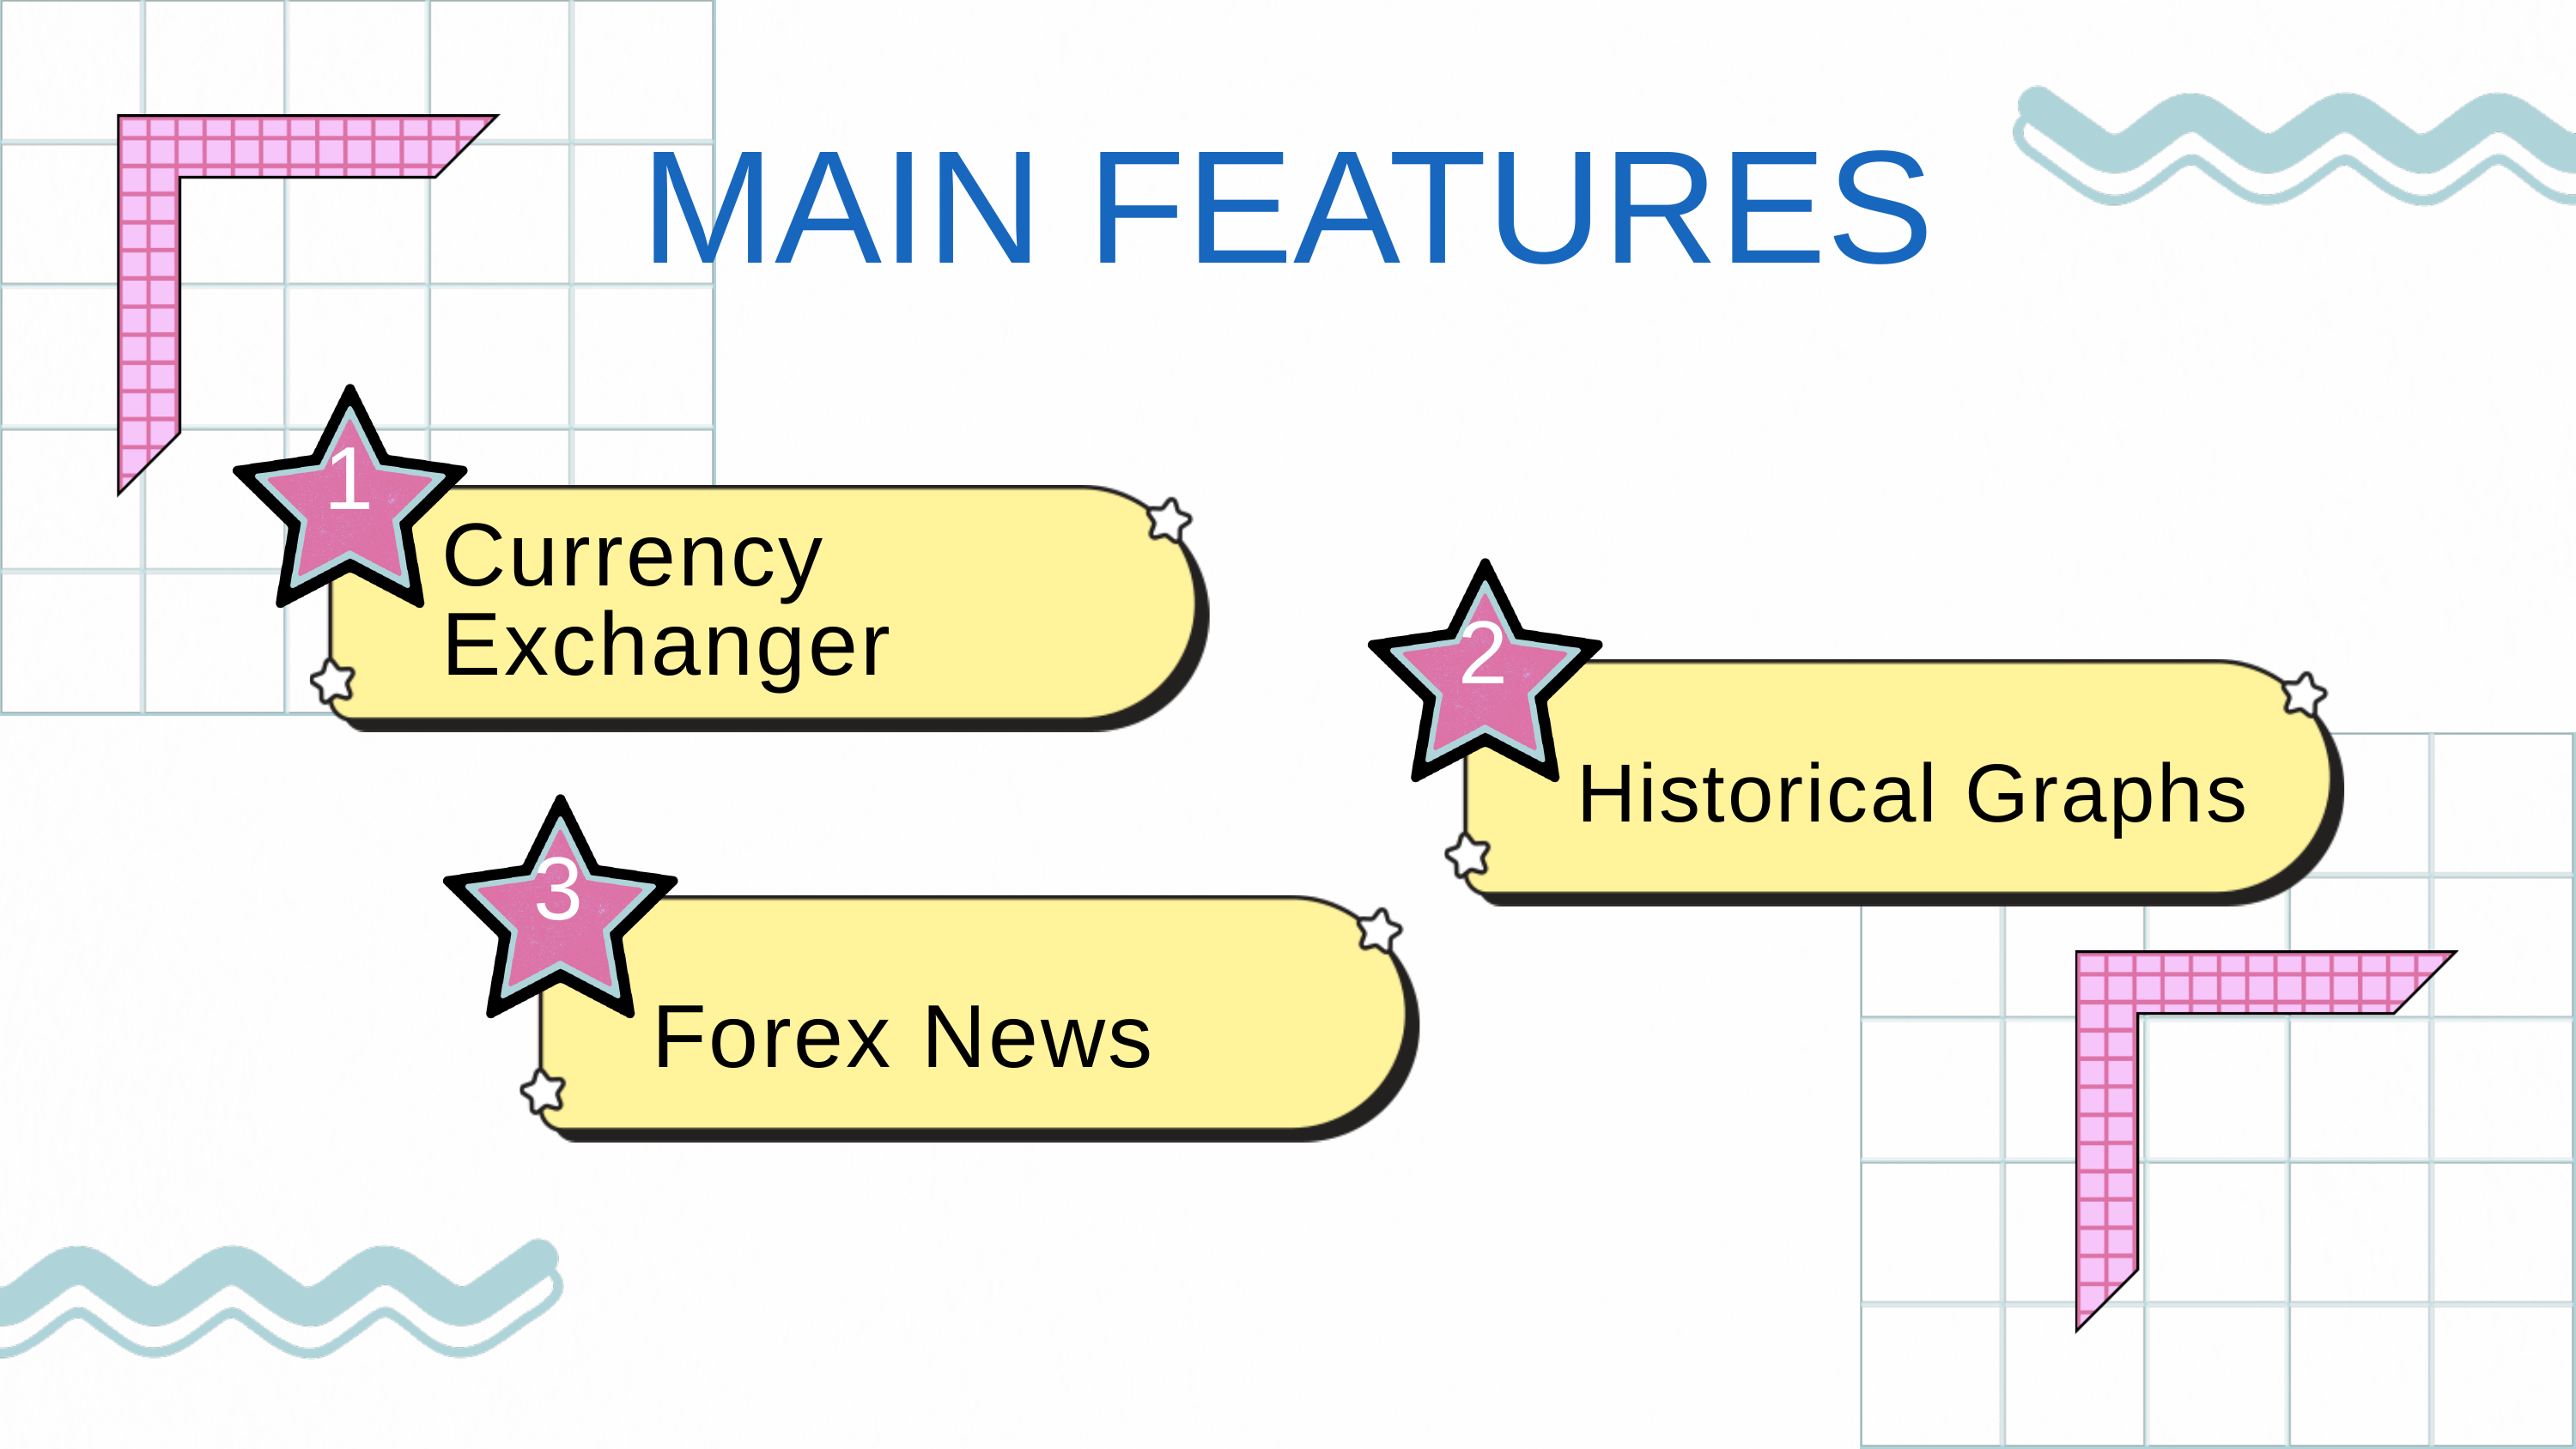

MAIN FEATURES

1

Currency Exchanger

2

Historical Graphs

3

Forex News